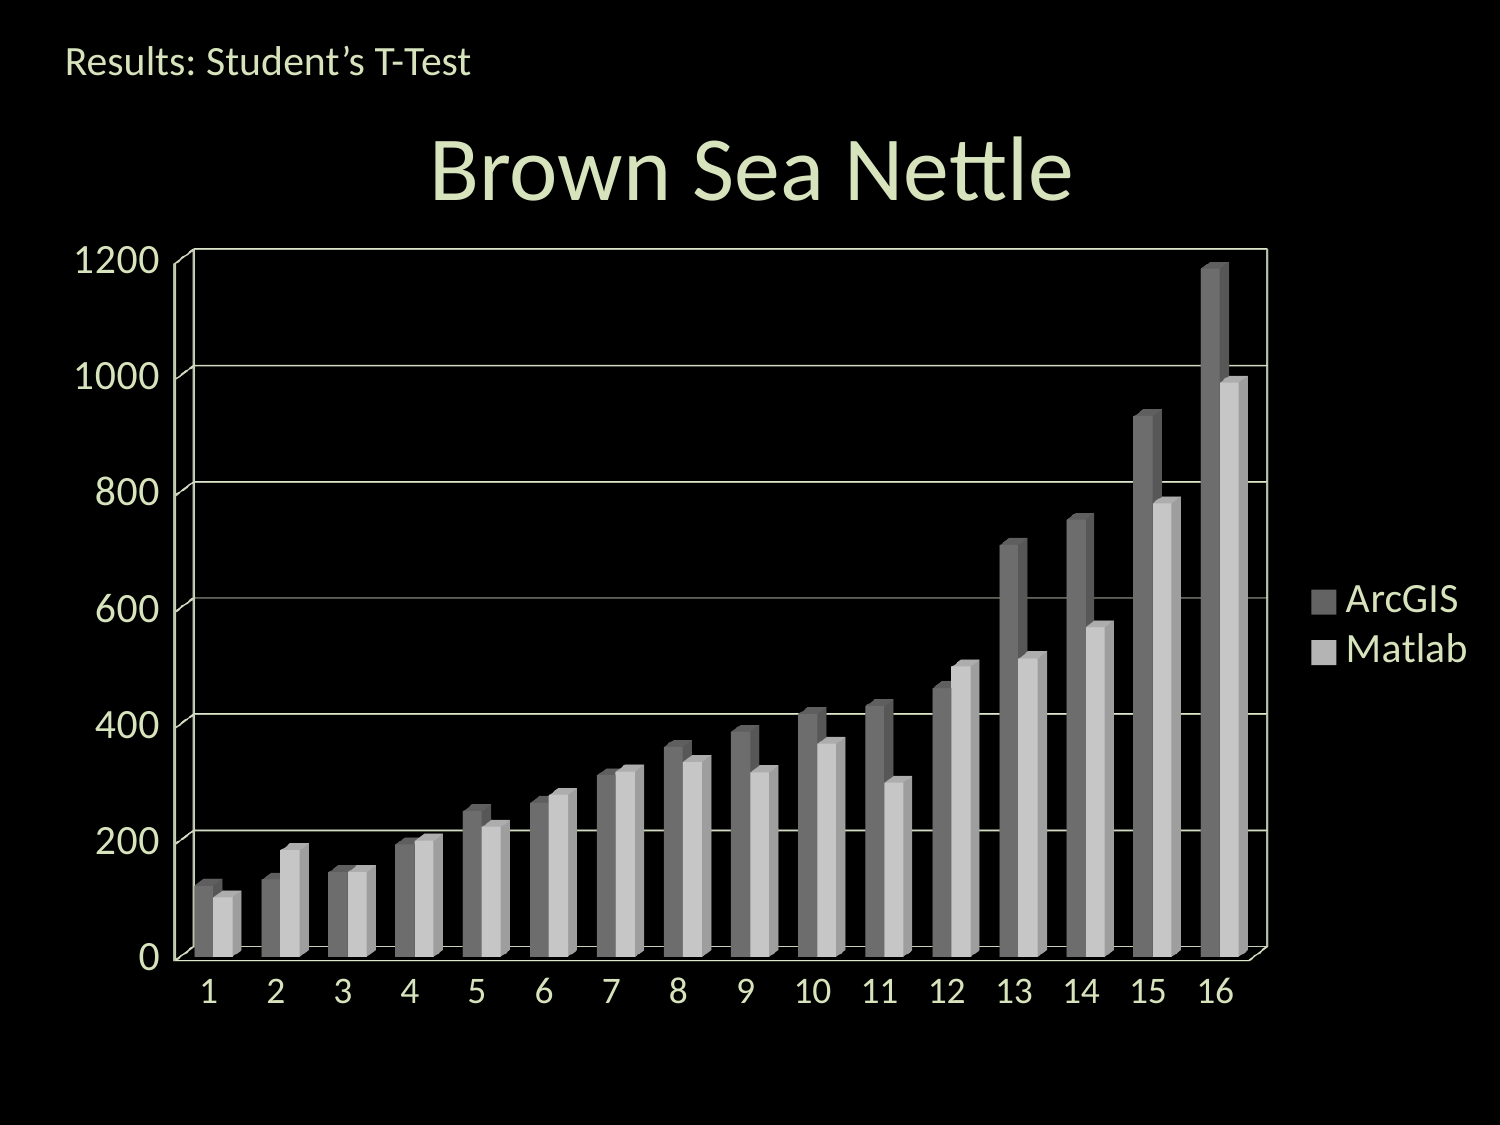

Results: Student’s T-Test
# Brown Sea Nettle

[unsupported chart]

N=16